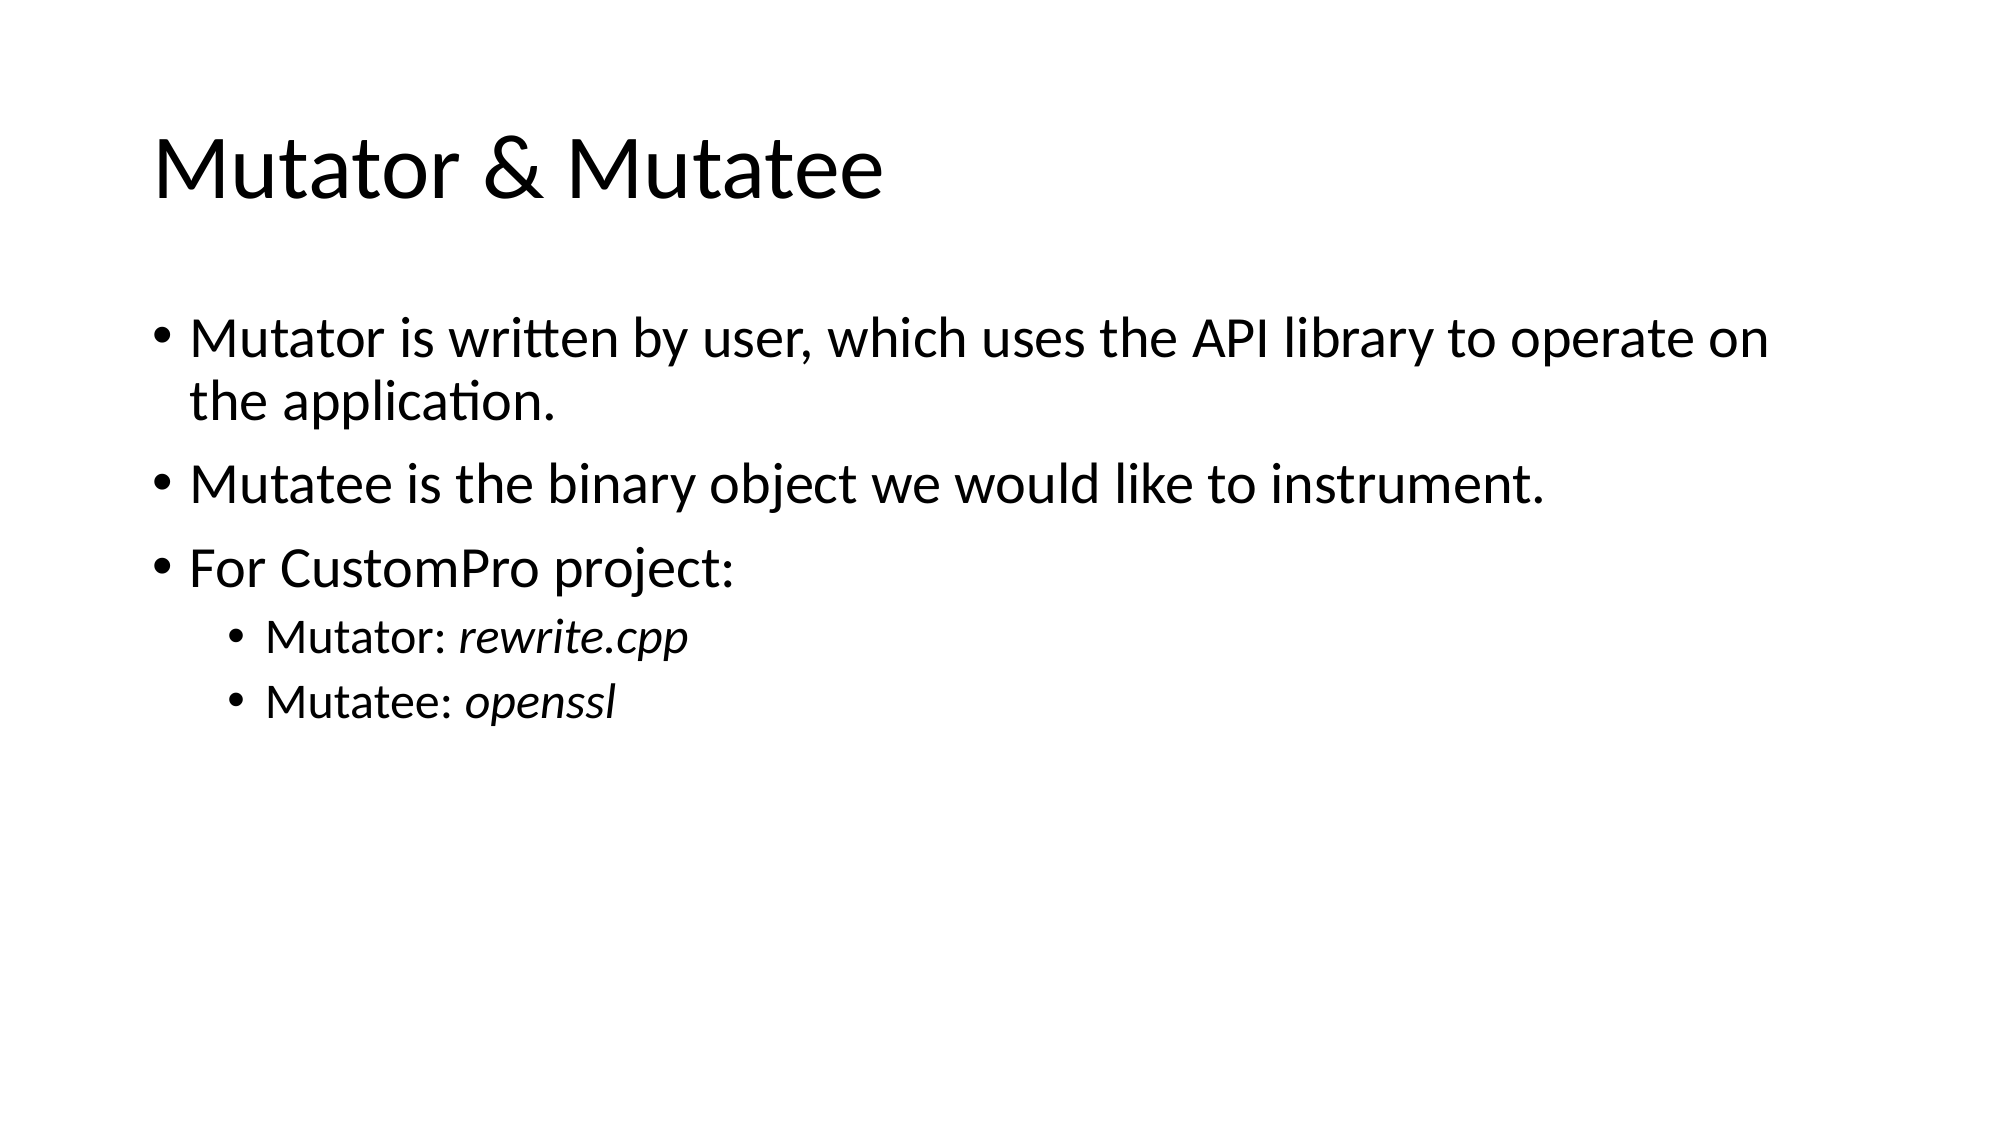

# Mutator & Mutatee
Mutator is written by user, which uses the API library to operate on the application.
Mutatee is the binary object we would like to instrument.
For CustomPro project:
Mutator: rewrite.cpp
Mutatee: openssl